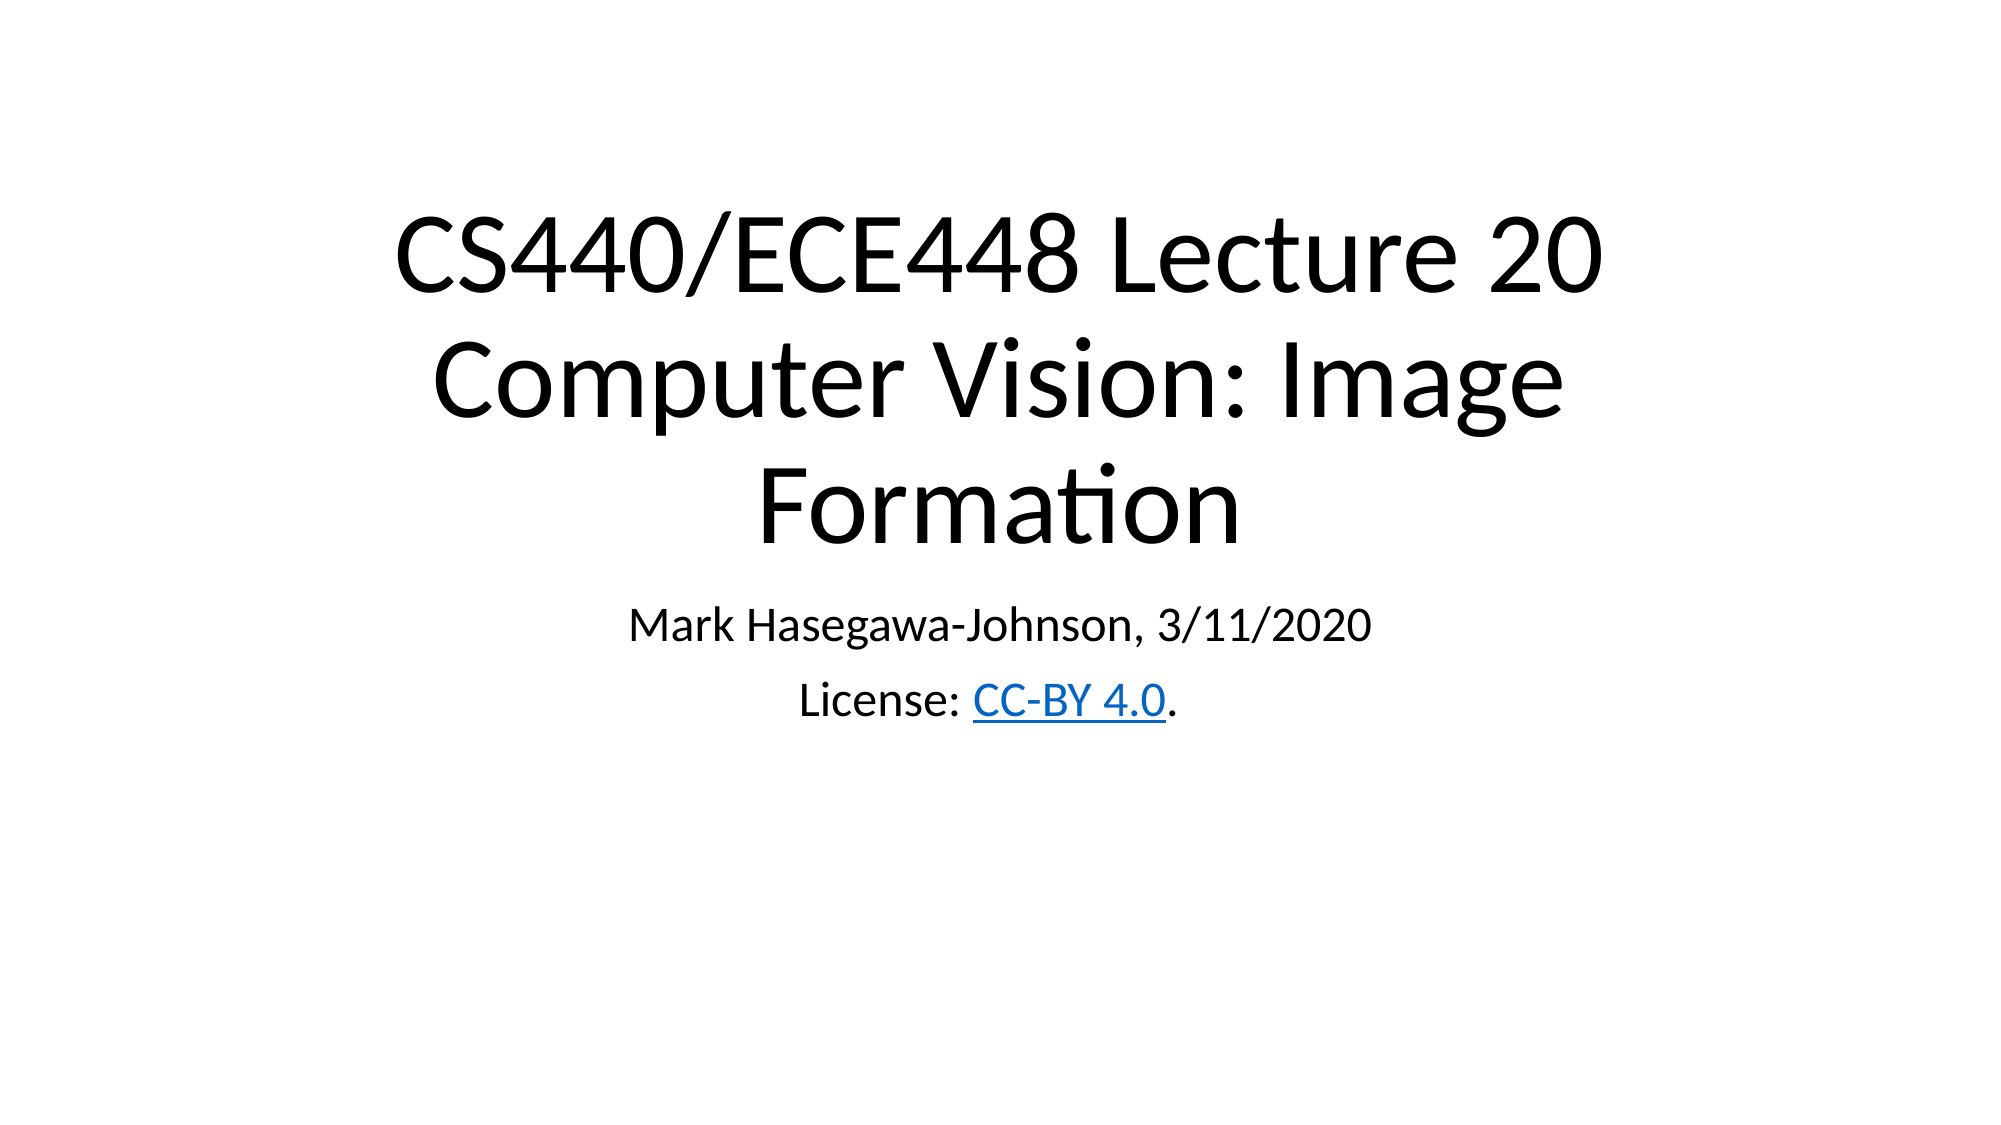

# CS440/ECE448 Lecture 20 Computer Vision: Image Formation
Mark Hasegawa-Johnson, 3/11/2020
License: CC-BY 4.0.